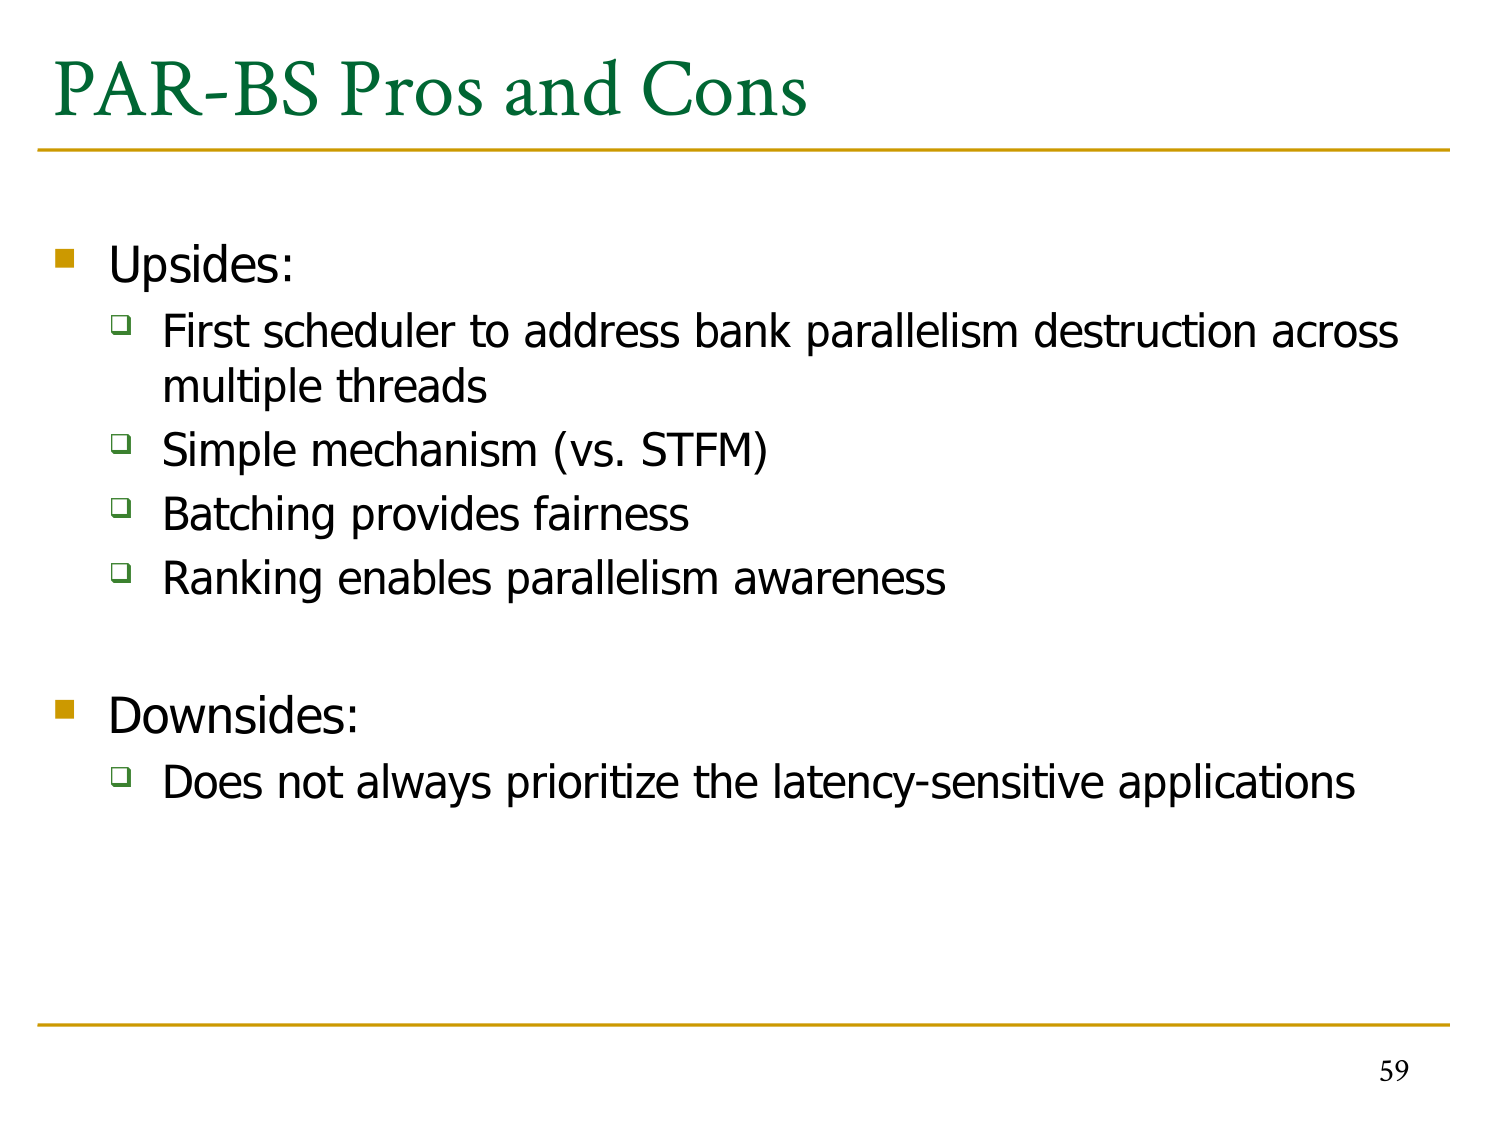

# PAR-BS Pros and Cons
Upsides:
First scheduler to address bank parallelism destruction across multiple threads
Simple mechanism (vs. STFM)
Batching provides fairness
Ranking enables parallelism awareness

Downsides:
Does not always prioritize the latency-sensitive applications

59